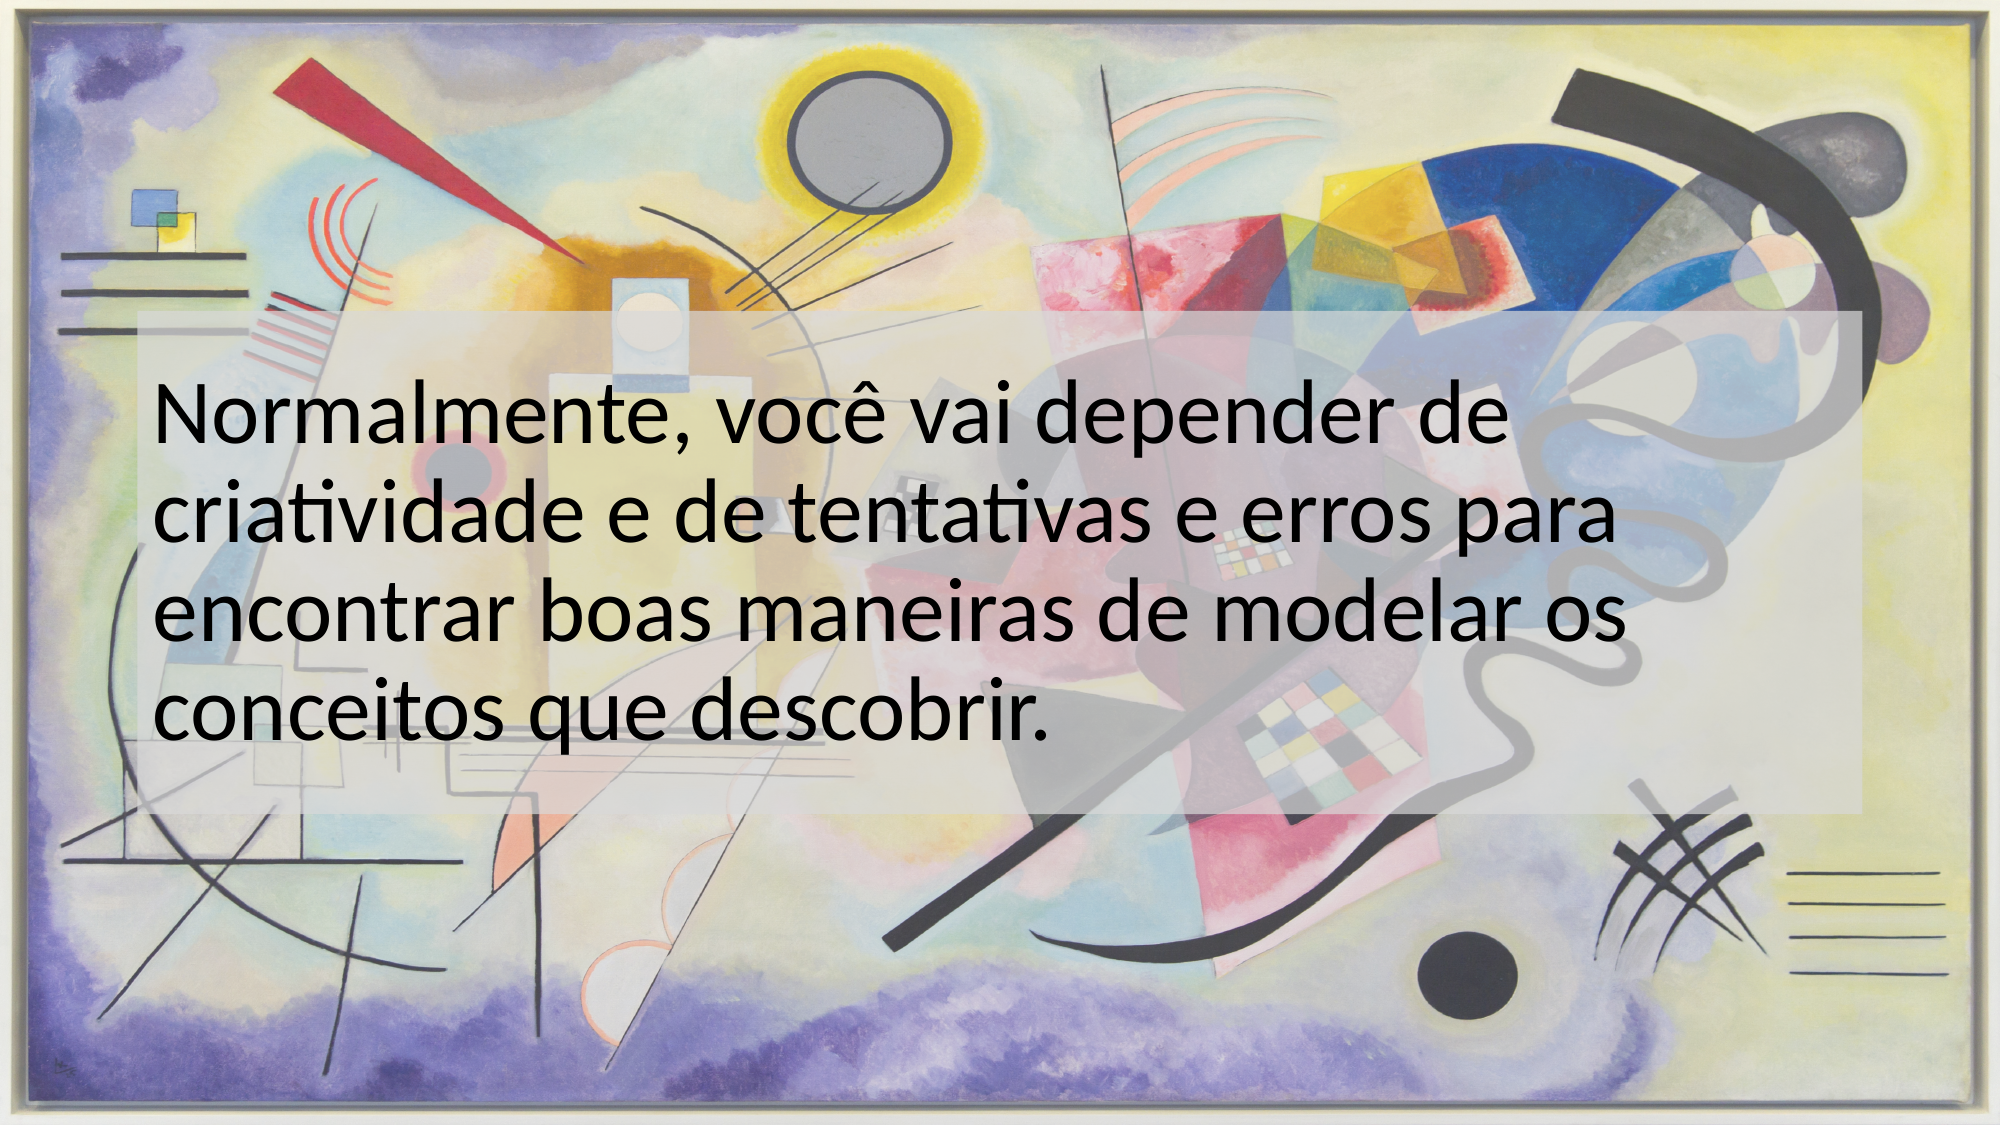

# Normalmente, você vai depender de criatividade e de tentativas e erros para encontrar boas maneiras de modelar os conceitos que descobrir.